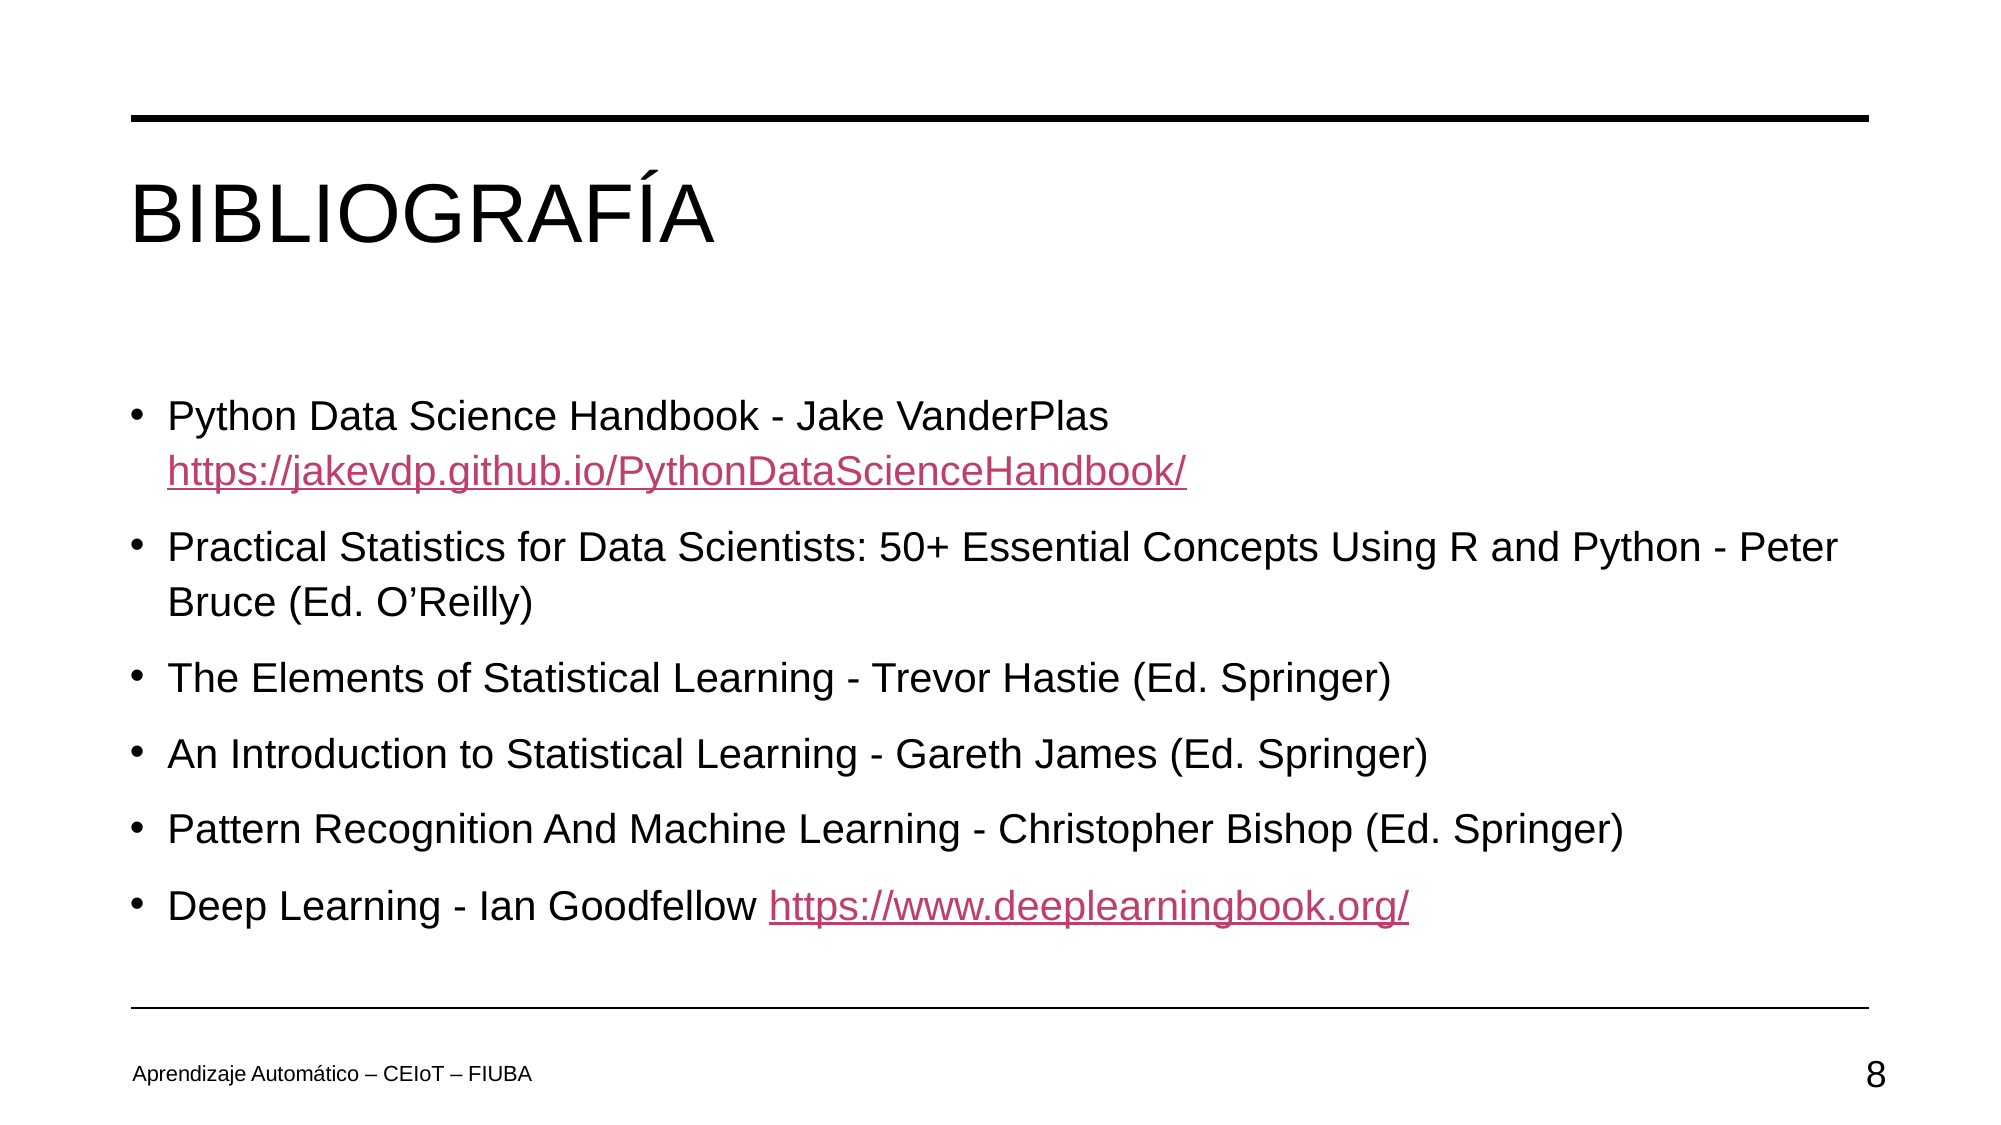

# Bibliografía
Python Data Science Handbook - Jake VanderPlas https://jakevdp.github.io/PythonDataScienceHandbook/
Practical Statistics for Data Scientists: 50+ Essential Concepts Using R and Python - Peter Bruce (Ed. O’Reilly)
The Elements of Statistical Learning - Trevor Hastie (Ed. Springer)
An Introduction to Statistical Learning - Gareth James (Ed. Springer)
Pattern Recognition And Machine Learning - Christopher Bishop (Ed. Springer)
Deep Learning - Ian Goodfellow https://www.deeplearningbook.org/
Aprendizaje Automático – CEIoT – FIUBA
8